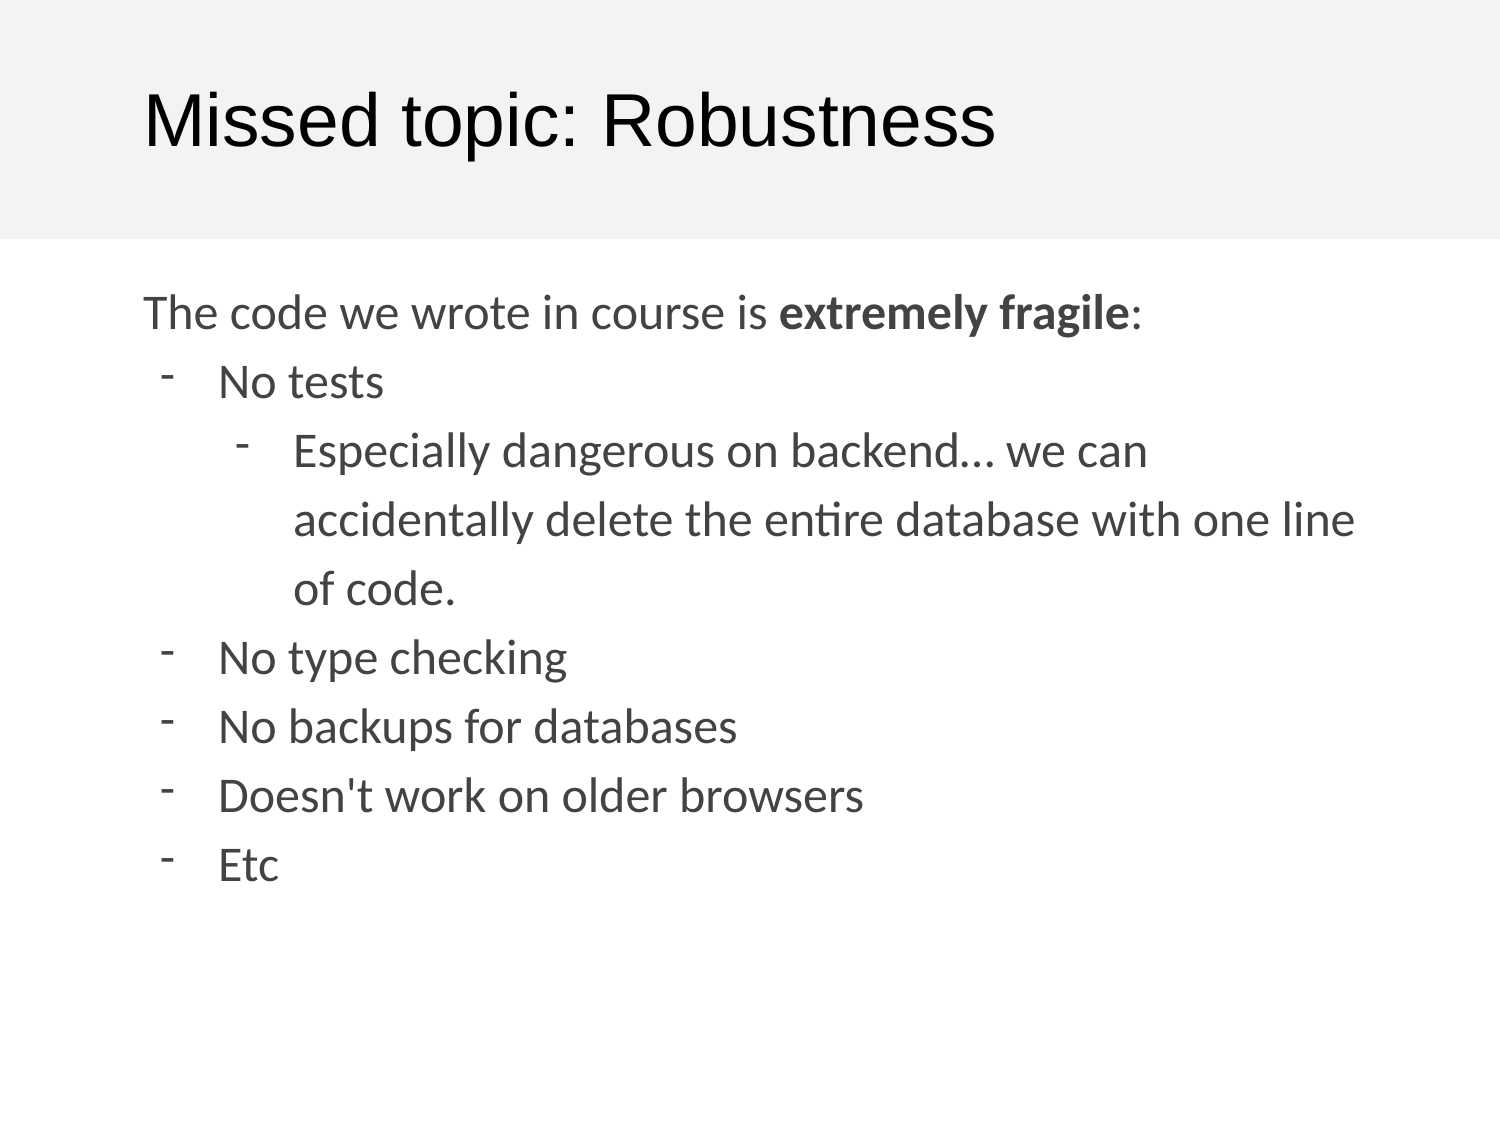

Missed topic: Robustness
The code we wrote in course is extremely fragile:
No tests
Especially dangerous on backend… we can accidentally delete the entire database with one line of code.
No type checking
No backups for databases
Doesn't work on older browsers
Etc